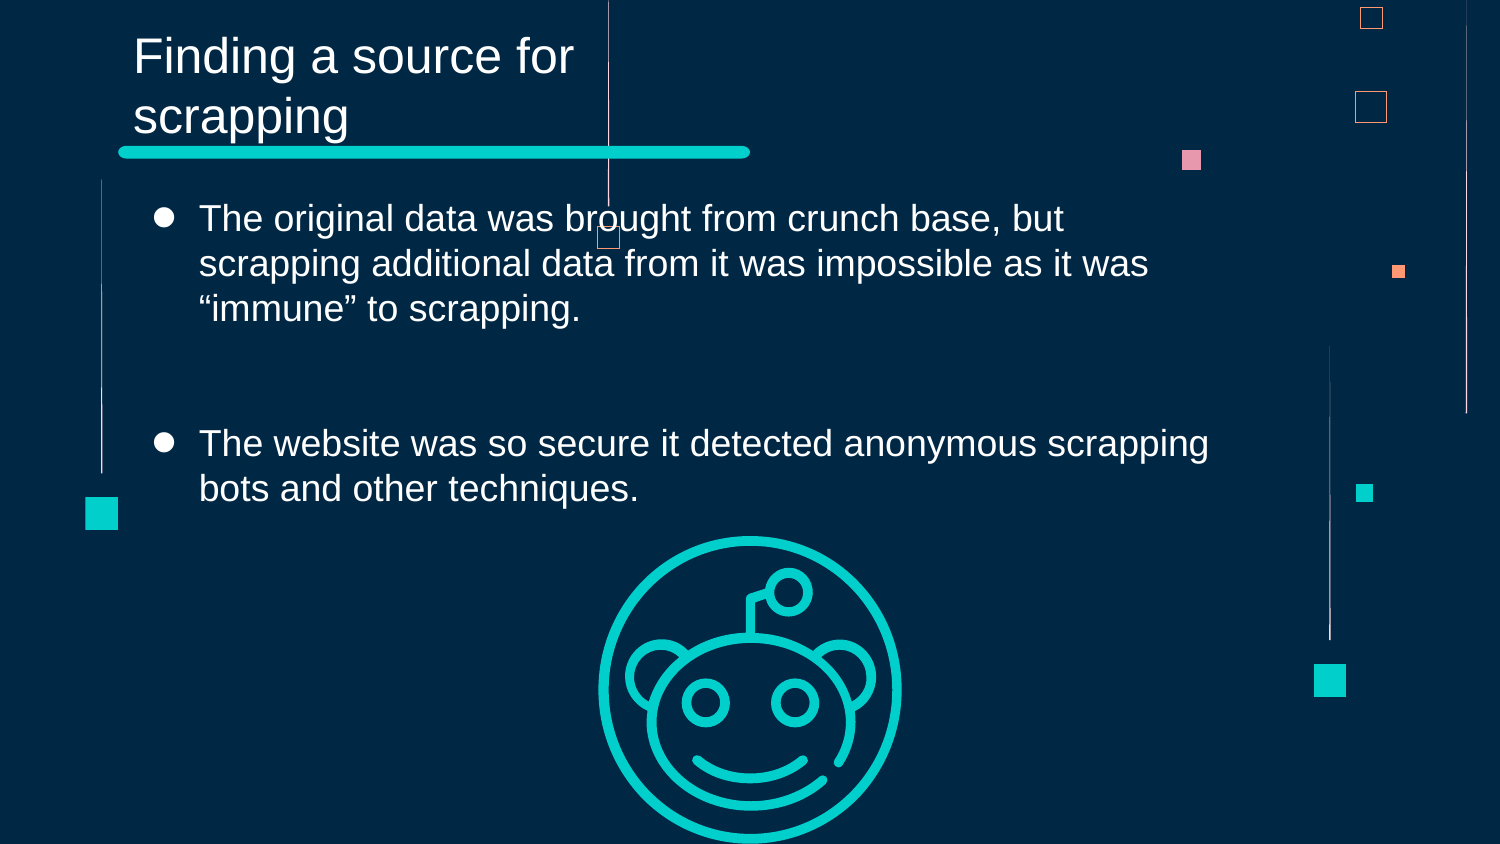

# Finding a source for  scrapping

The original data was brought from crunch base, but scrapping additional data from it was impossible as it was “immune” to scrapping.

The website was so secure it detected anonymous scrapping bots and other techniques.